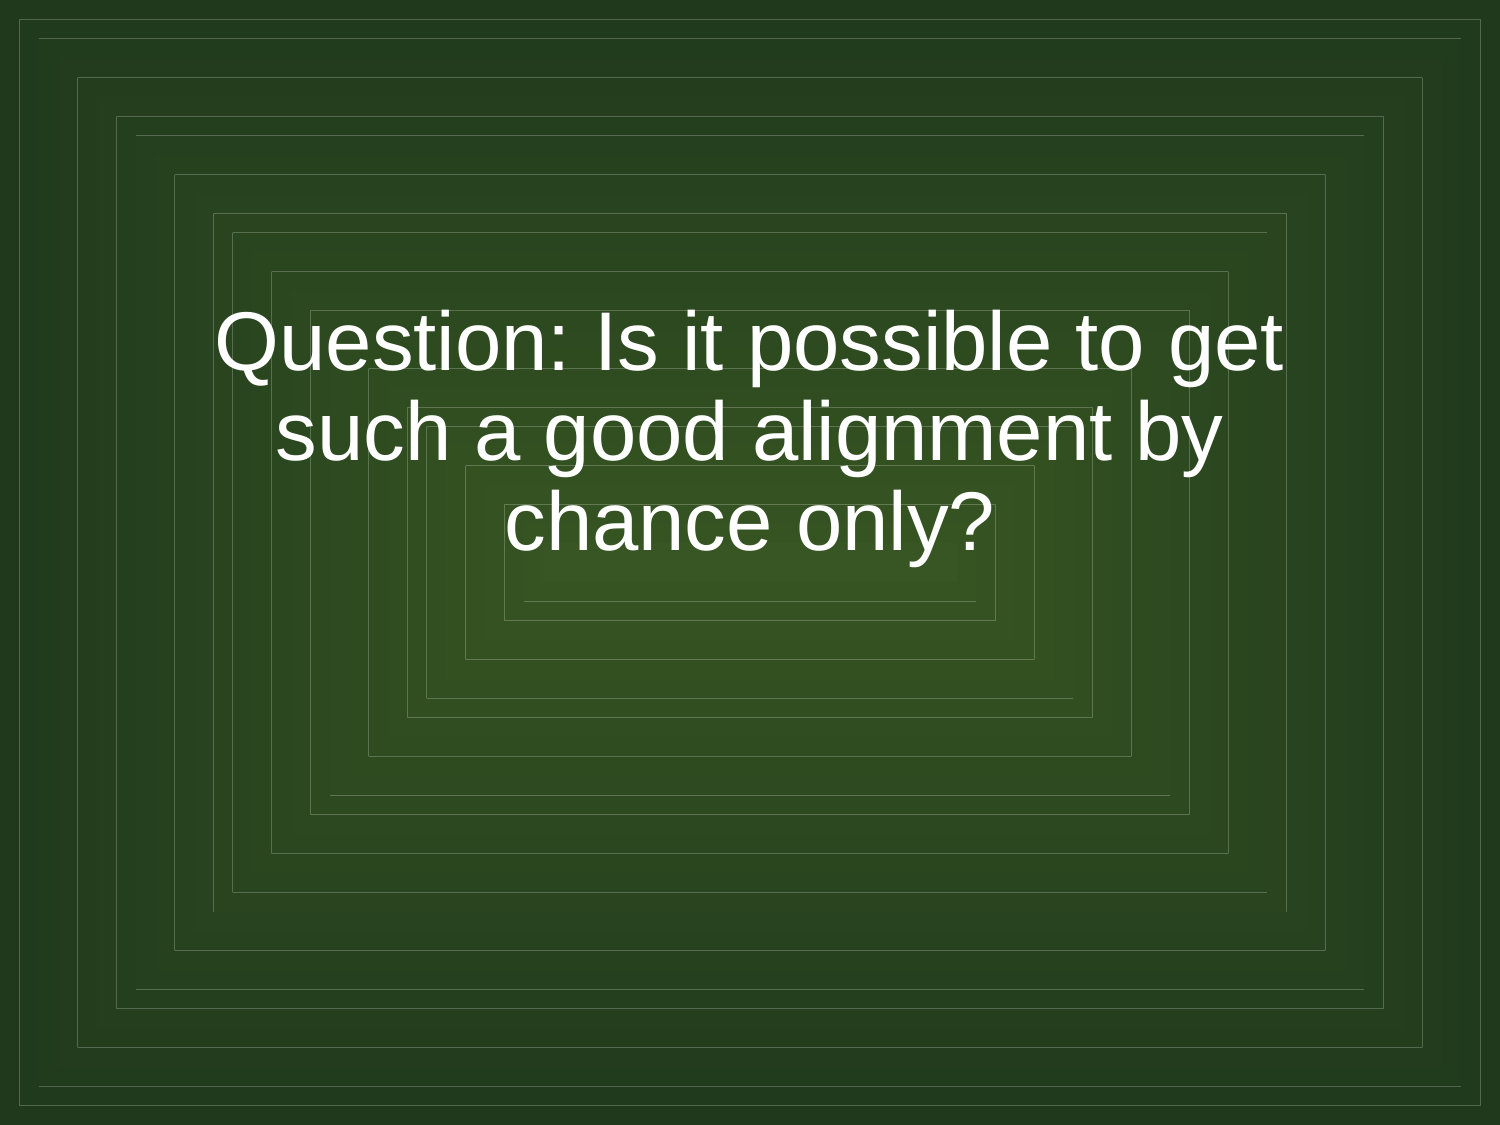

# Question: Is it possible to get such a good alignment by chance only?